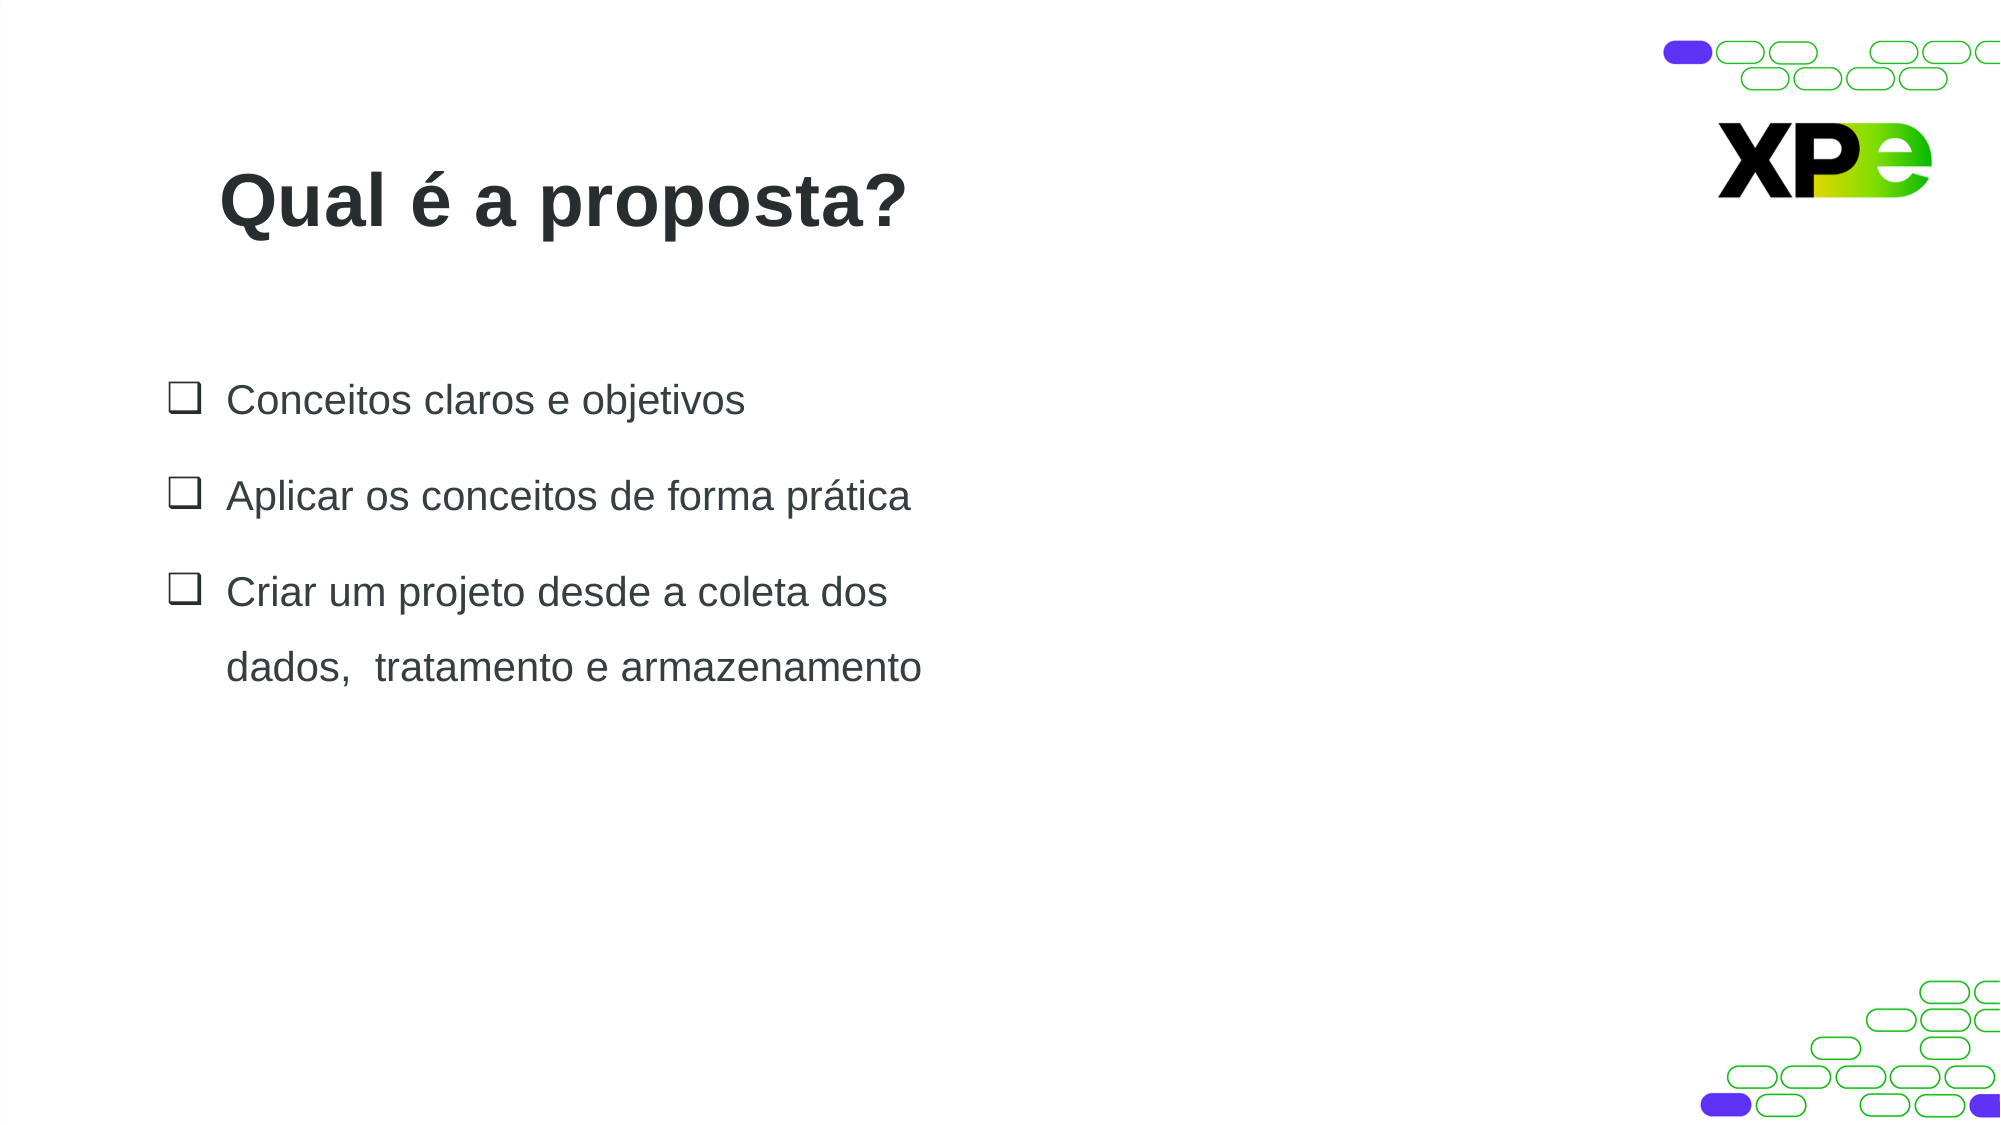

# Qual é a proposta?
Conceitos claros e objetivos
Aplicar os conceitos de forma prática
Criar um projeto desde a coleta dos dados,  tratamento e armazenamento